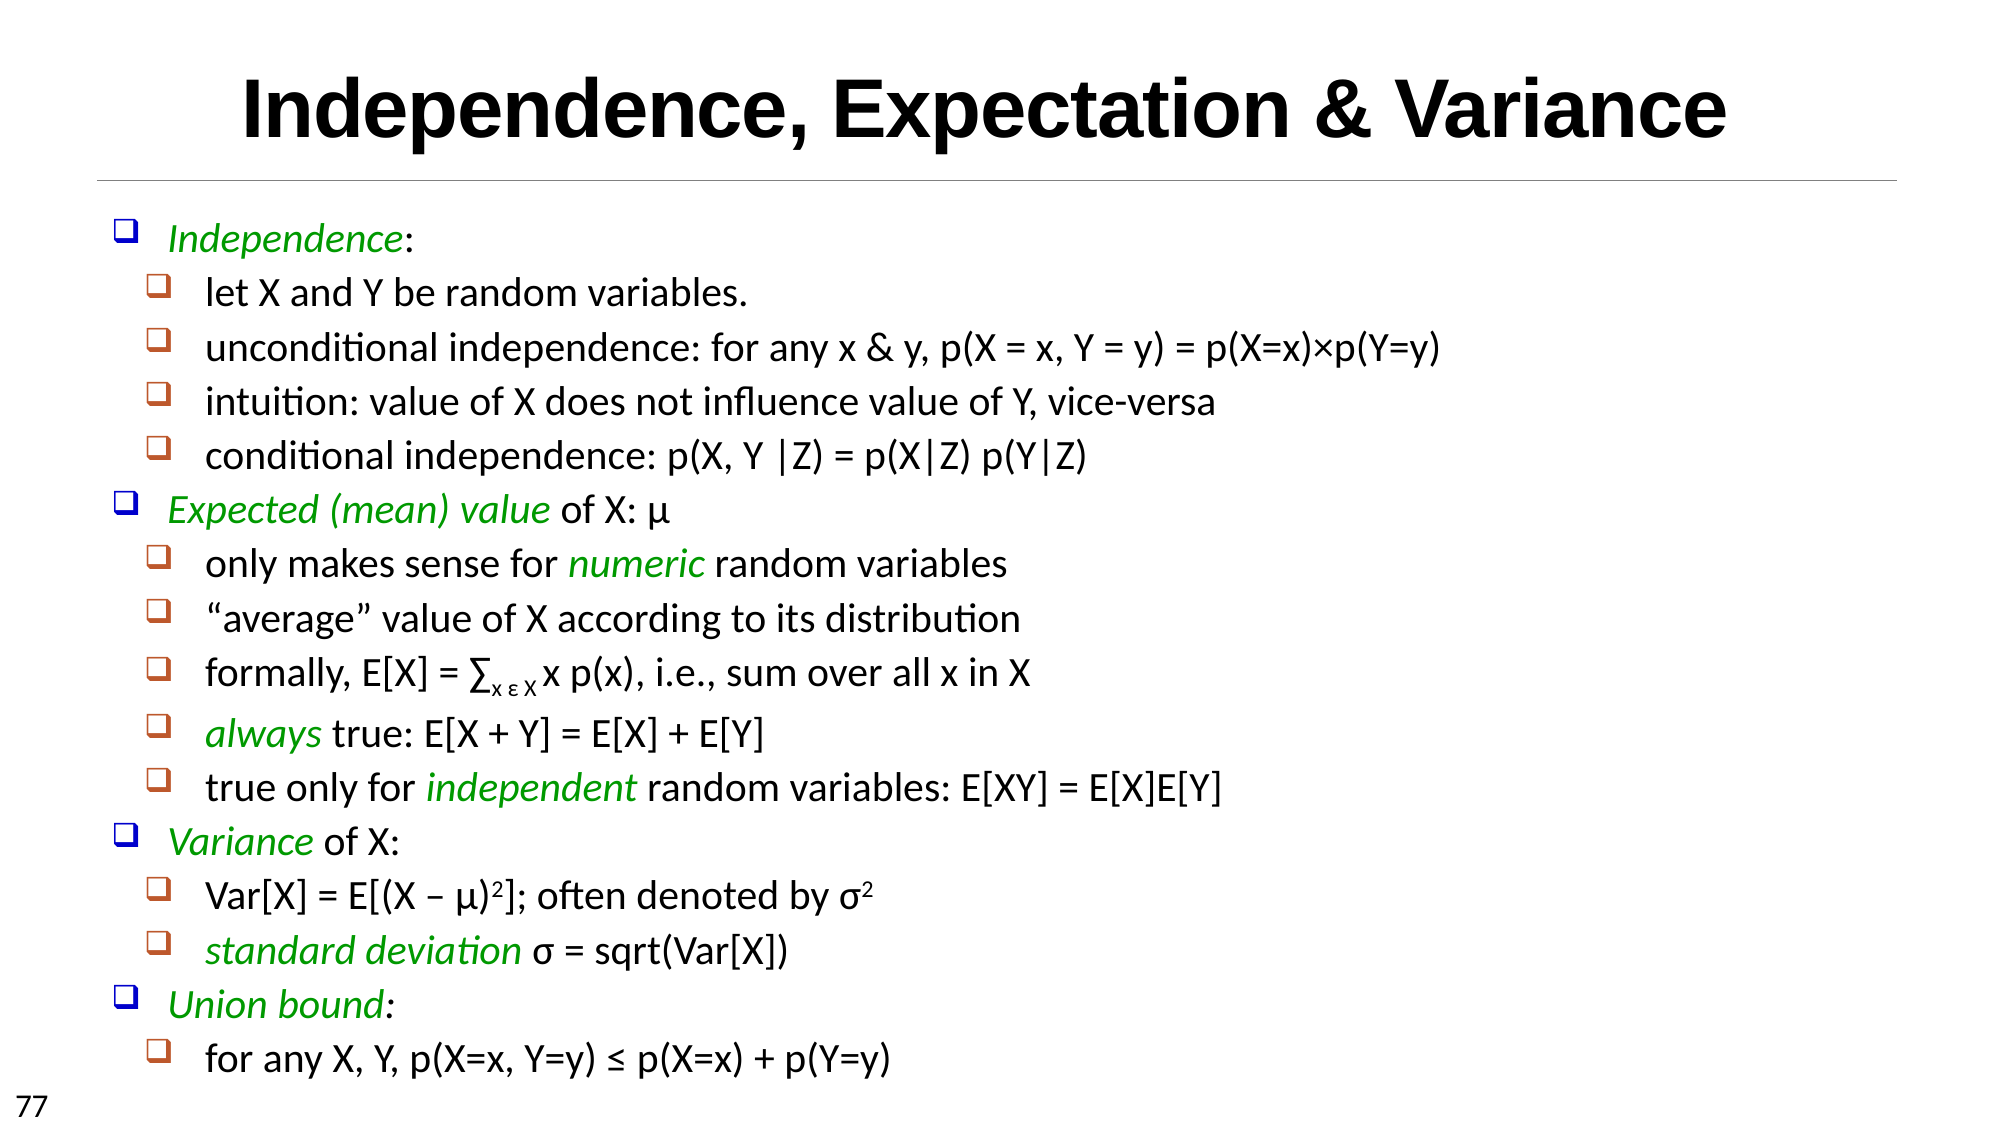

# Independence, Expectation & Variance
Independence:
let X and Y be random variables.
unconditional independence: for any x & y, p(X = x, Y = y) = p(X=x)×p(Y=y)
intuition: value of X does not influence value of Y, vice-versa
conditional independence: p(X, Y |Z) = p(X|Z) p(Y|Z)
Expected (mean) value of X: µ
only makes sense for numeric random variables
“average” value of X according to its distribution
formally, E[X] = ∑x ε X x p(x), i.e., sum over all x in X
always true: E[X + Y] = E[X] + E[Y]
true only for independent random variables: E[XY] = E[X]E[Y]
Variance of X:
Var[X] = E[(X – µ)2]; often denoted by σ2
standard deviation σ = sqrt(Var[X])
Union bound:
for any X, Y, p(X=x, Y=y) ≤ p(X=x) + p(Y=y)